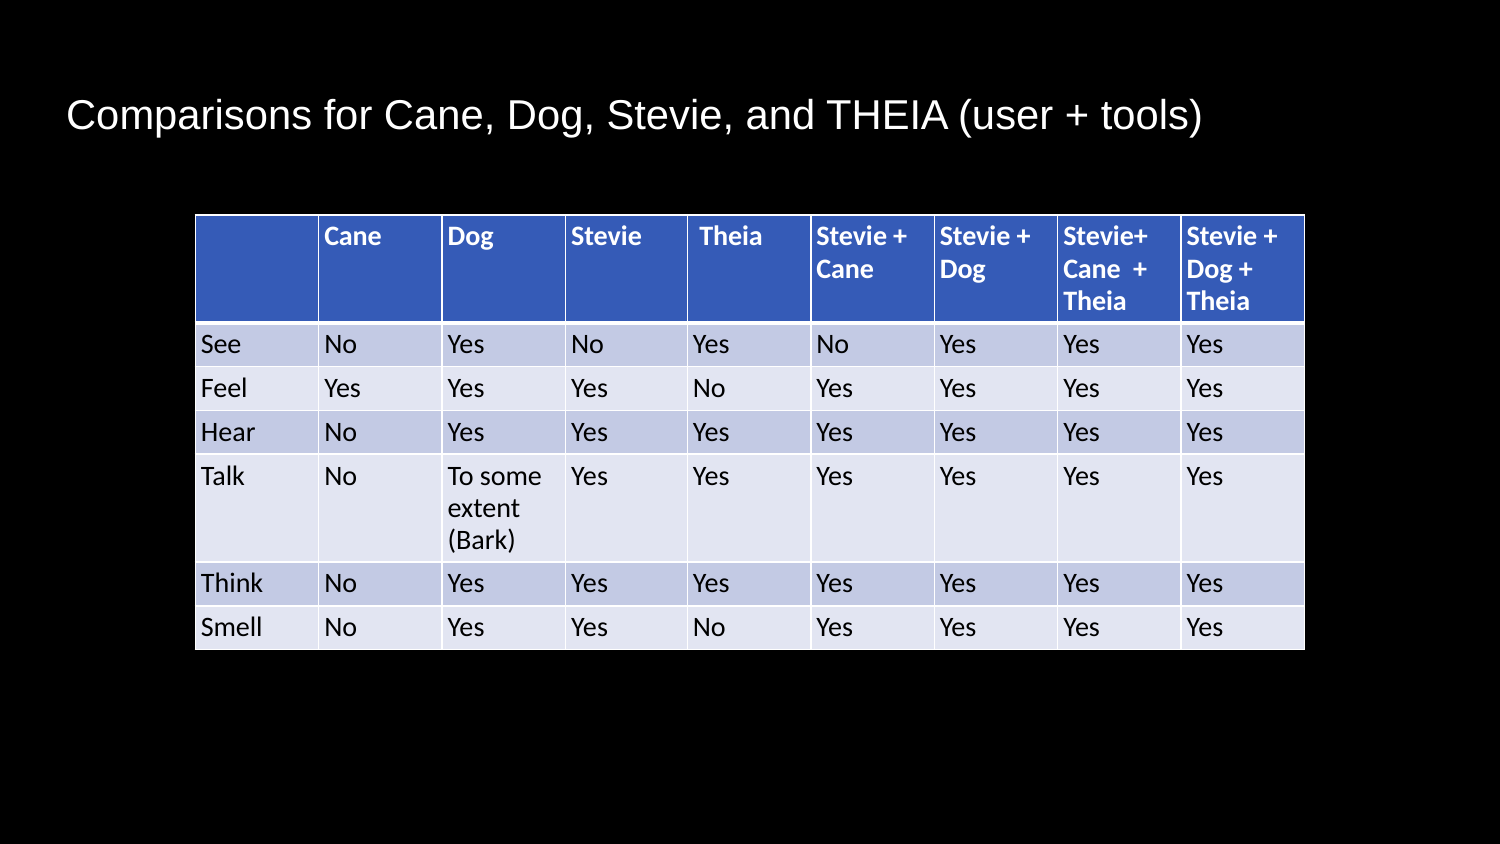

# Comparisons for Cane, Dog, Stevie, and THEIA (user + tools)

|  | Cane | Dog | Stevie | Theia | Stevie + Cane | Stevie + Dog | Stevie+ Cane + Theia | Stevie + Dog + Theia |
| --- | --- | --- | --- | --- | --- | --- | --- | --- |
| See | No | Yes | No | Yes | No | Yes | Yes | Yes |
| Feel | Yes | Yes | Yes | No | Yes | Yes | Yes | Yes |
| Hear | No | Yes | Yes | Yes | Yes | Yes | Yes | Yes |
| Talk | No | To some extent (Bark) | Yes | Yes | Yes | Yes | Yes | Yes |
| Think | No | Yes | Yes | Yes | Yes | Yes | Yes | Yes |
| Smell | No | Yes | Yes | No | Yes | Yes | Yes | Yes |